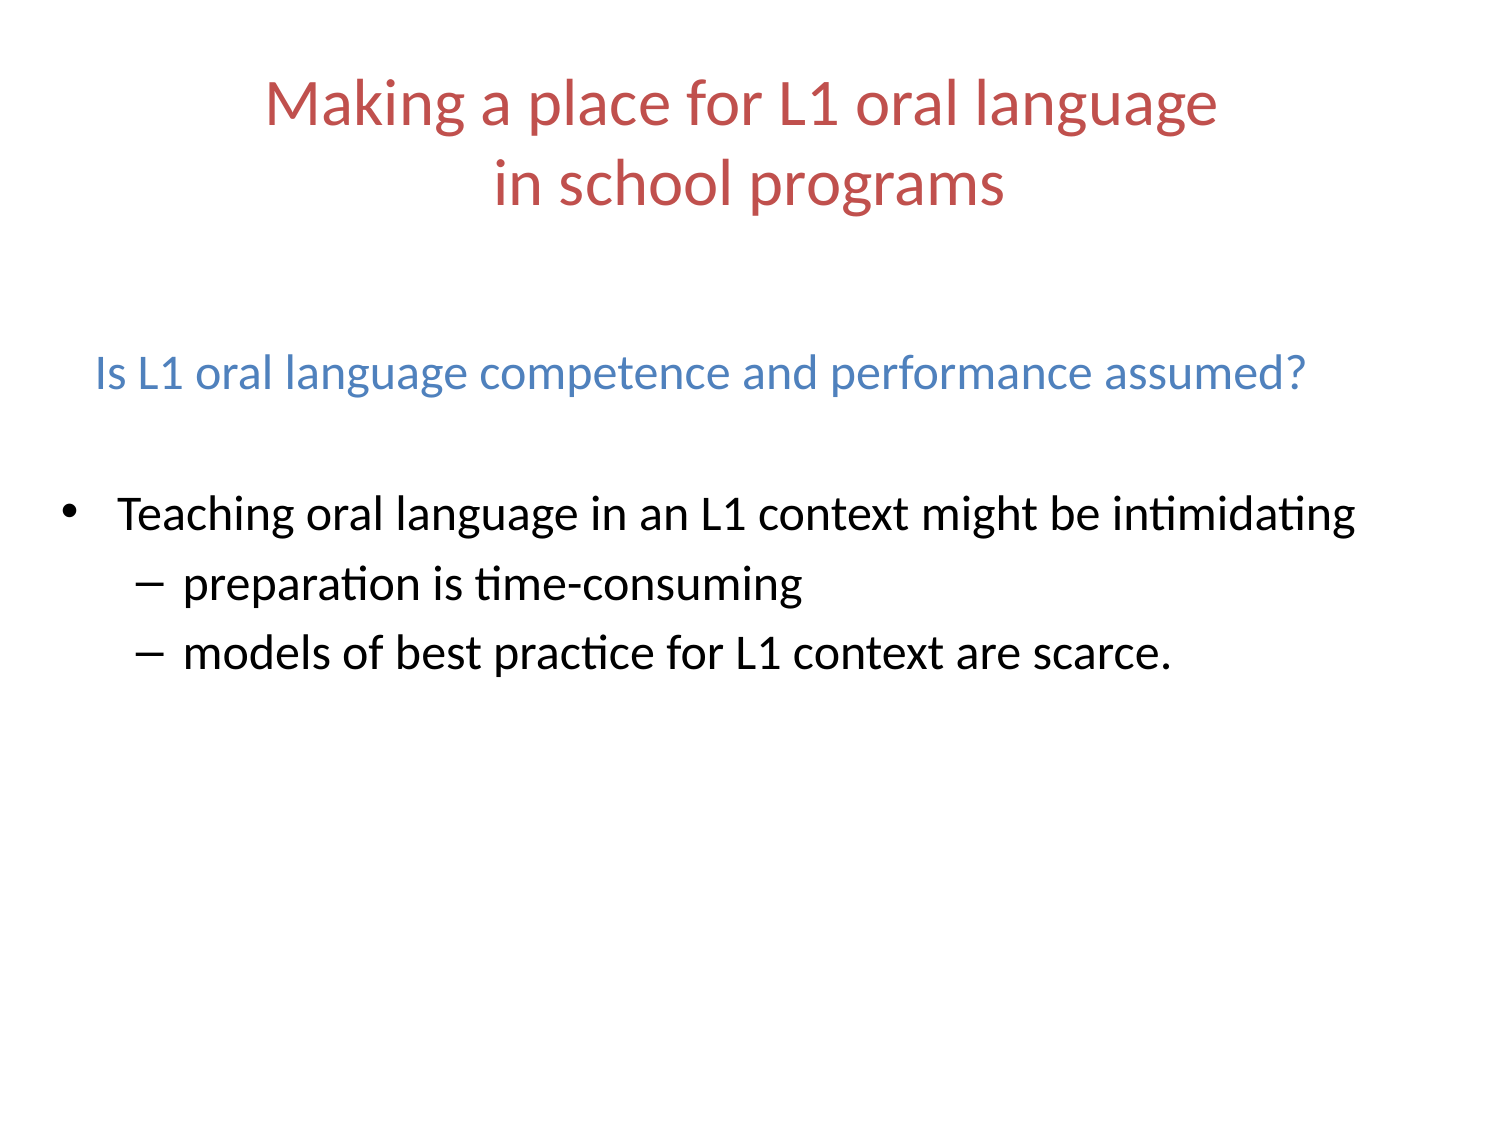

# Making a place for L1 oral language in school programs

   Is L1 oral language competence and performance assumed?

Teaching oral language in an L1 context might be intimidating
preparation is time-consuming
models of best practice for L1 context are scarce.